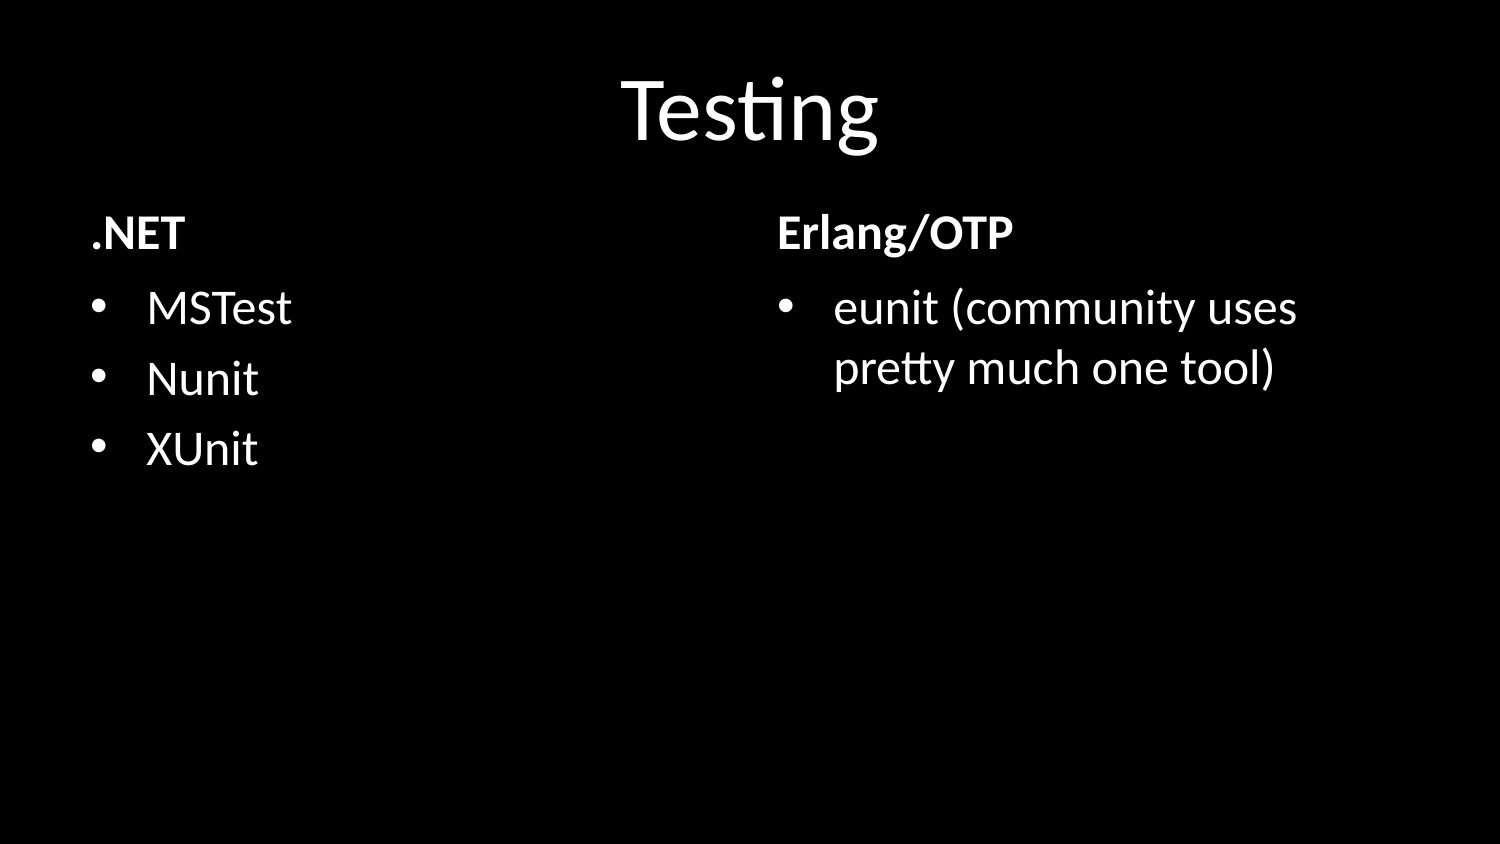

# Testing
.NET
Erlang/OTP
MSTest
Nunit
XUnit

eunit (community uses pretty much one tool)